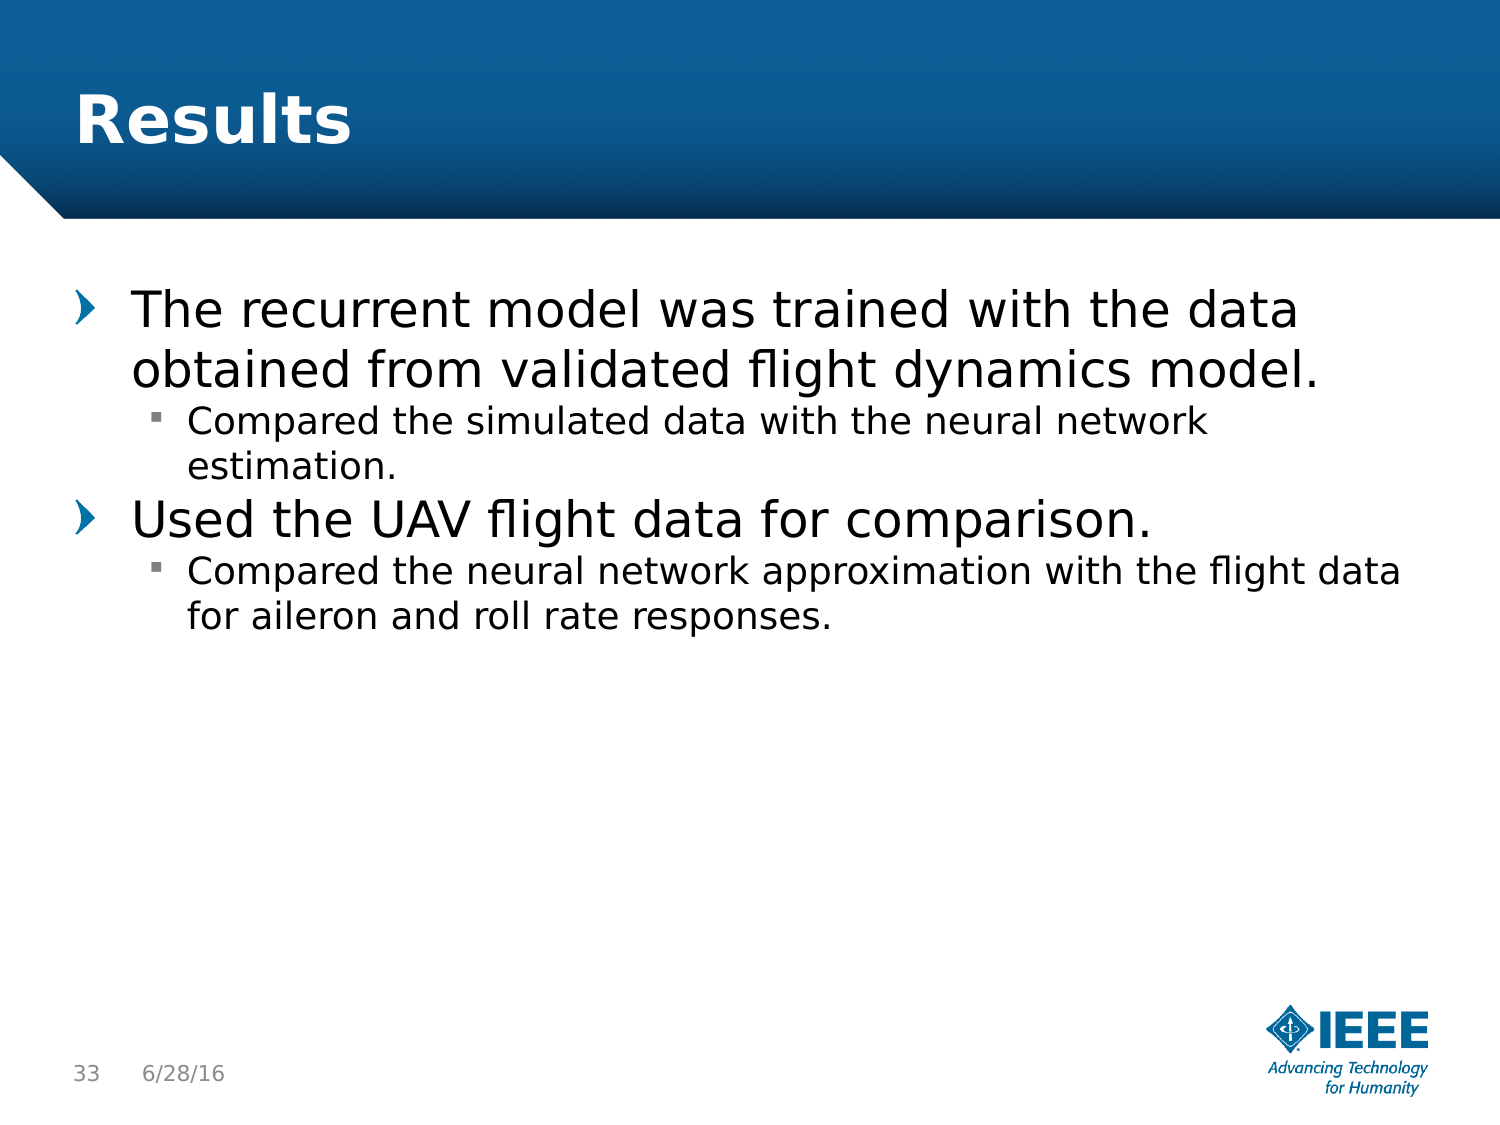

Results
The recurrent model was trained with the data obtained from validated flight dynamics model.
Compared the simulated data with the neural network estimation.
Used the UAV flight data for comparison.
Compared the neural network approximation with the flight data for aileron and roll rate responses.

33
6/28/16